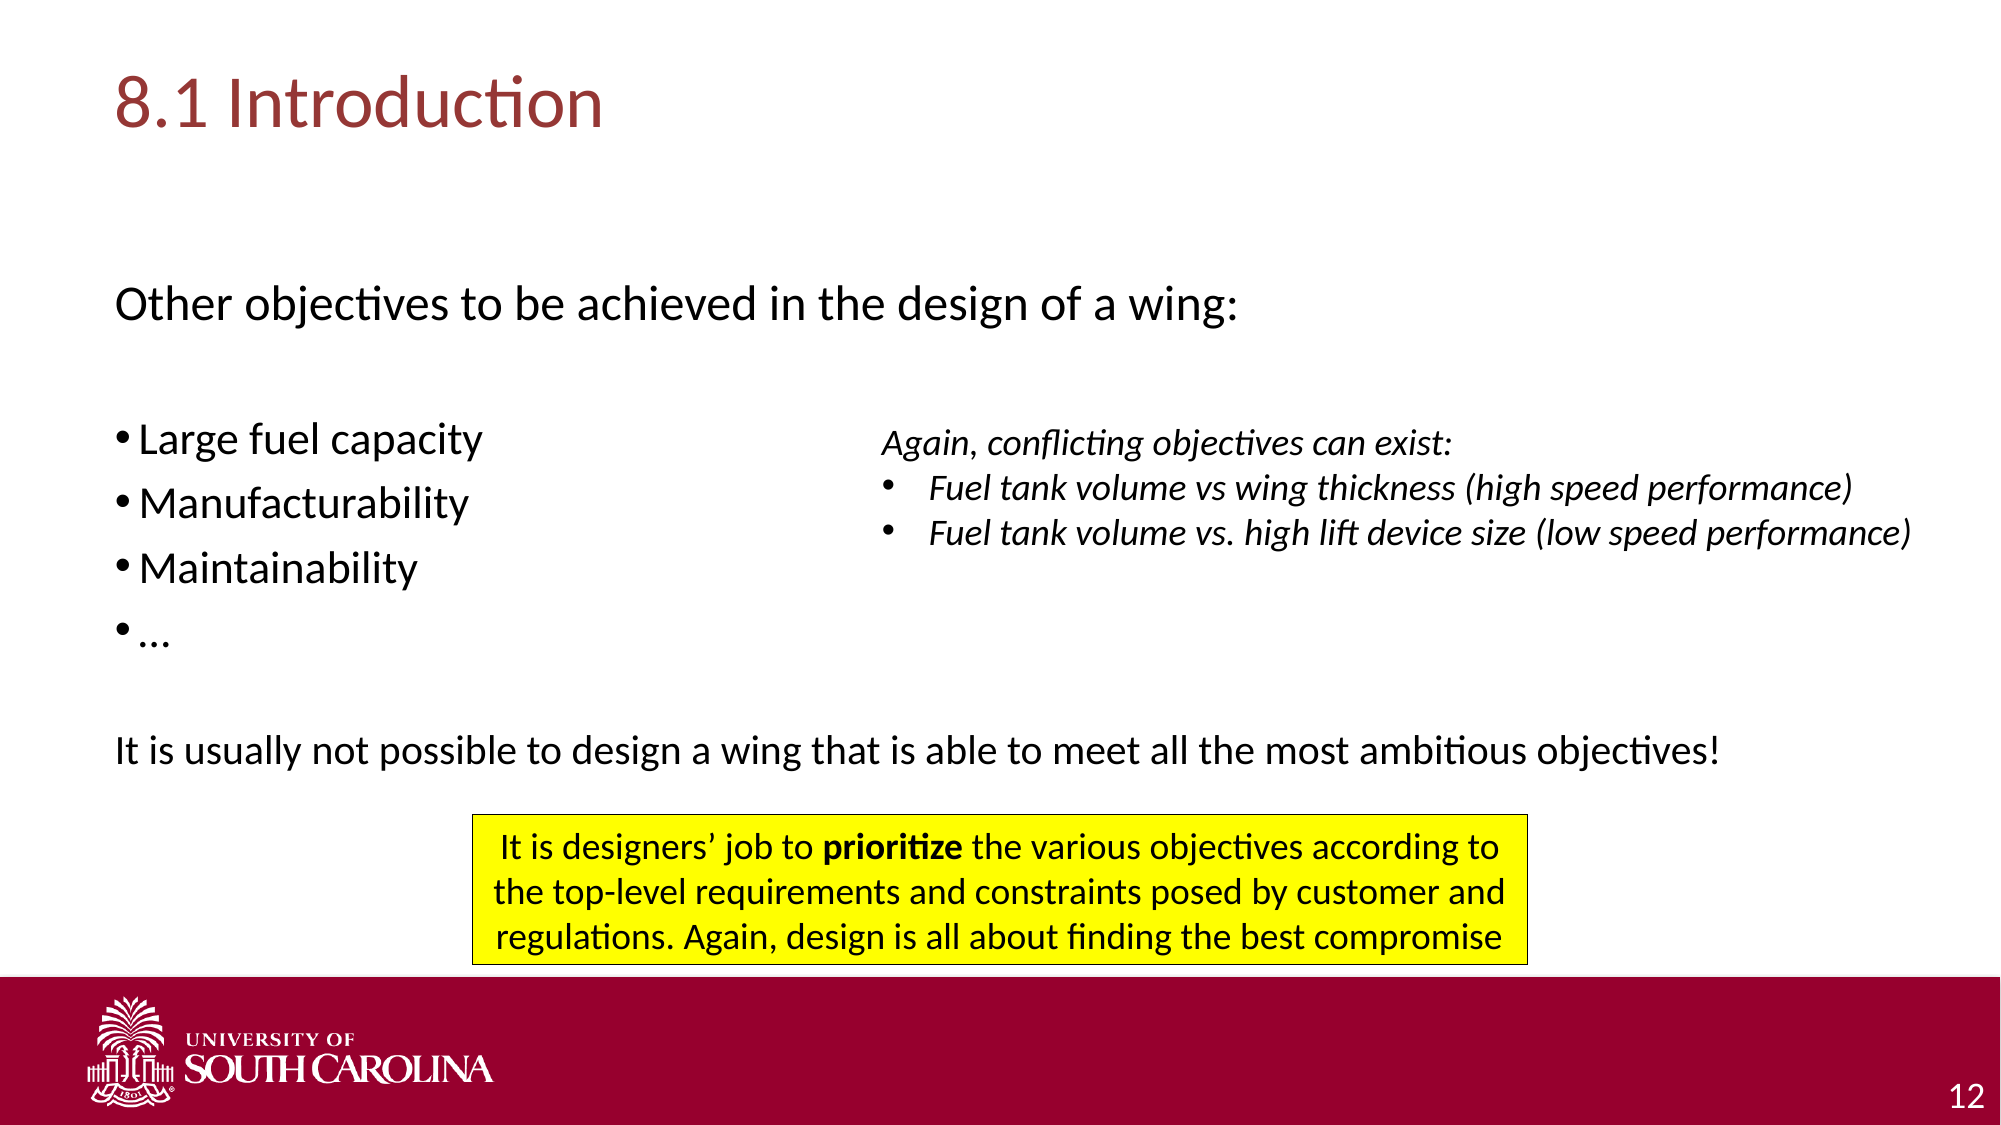

# 8.1 Introduction
Other objectives to be achieved in the design of a wing:

Large fuel capacity
Manufacturability
Maintainability
…

It is usually not possible to design a wing that is able to meet all the most ambitious objectives!

Again, conflicting objectives can exist:
Fuel tank volume vs wing thickness (high speed performance)
Fuel tank volume vs. high lift device size (low speed performance)
It is designers’ job to prioritize the various objectives according to the top-level requirements and constraints posed by customer and regulations. Again, design is all about finding the best compromise